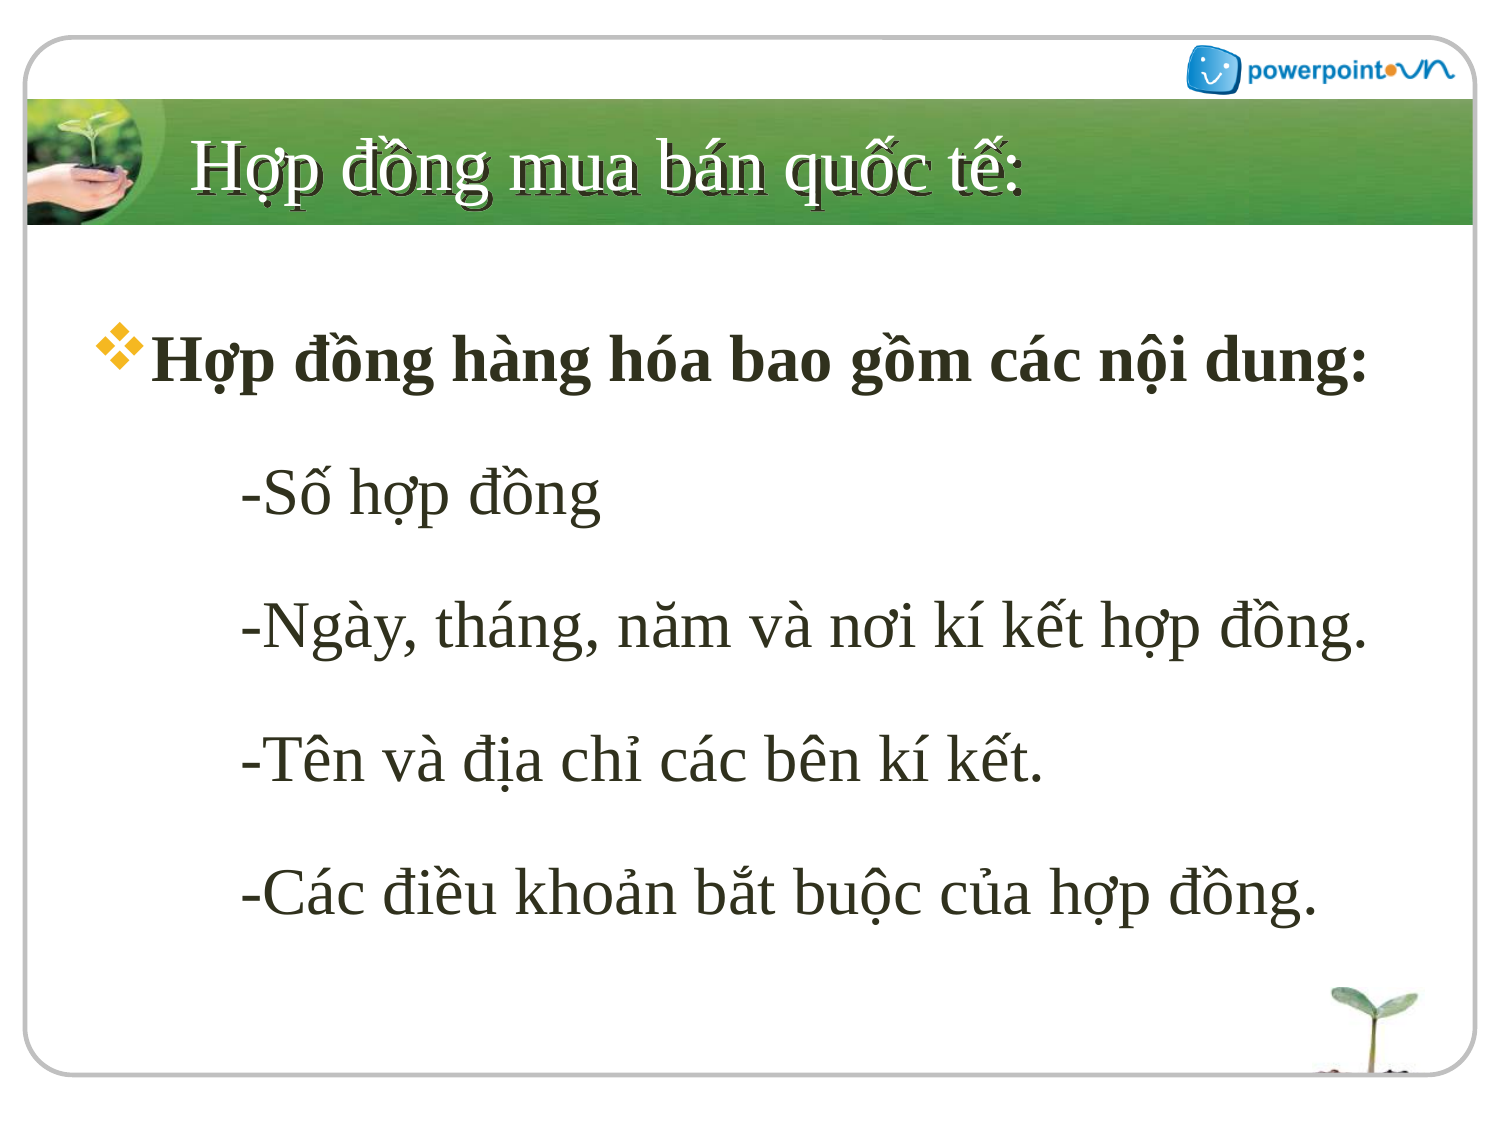

# Hợp đồng mua bán quốc tế:
Hợp đồng hàng hóa bao gồm các nội dung:
	-Số hợp đồng
	-Ngày, tháng, năm và nơi kí kết hợp đồng.
	-Tên và địa chỉ các bên kí kết.
	-Các điều khoản bắt buộc của hợp đồng.